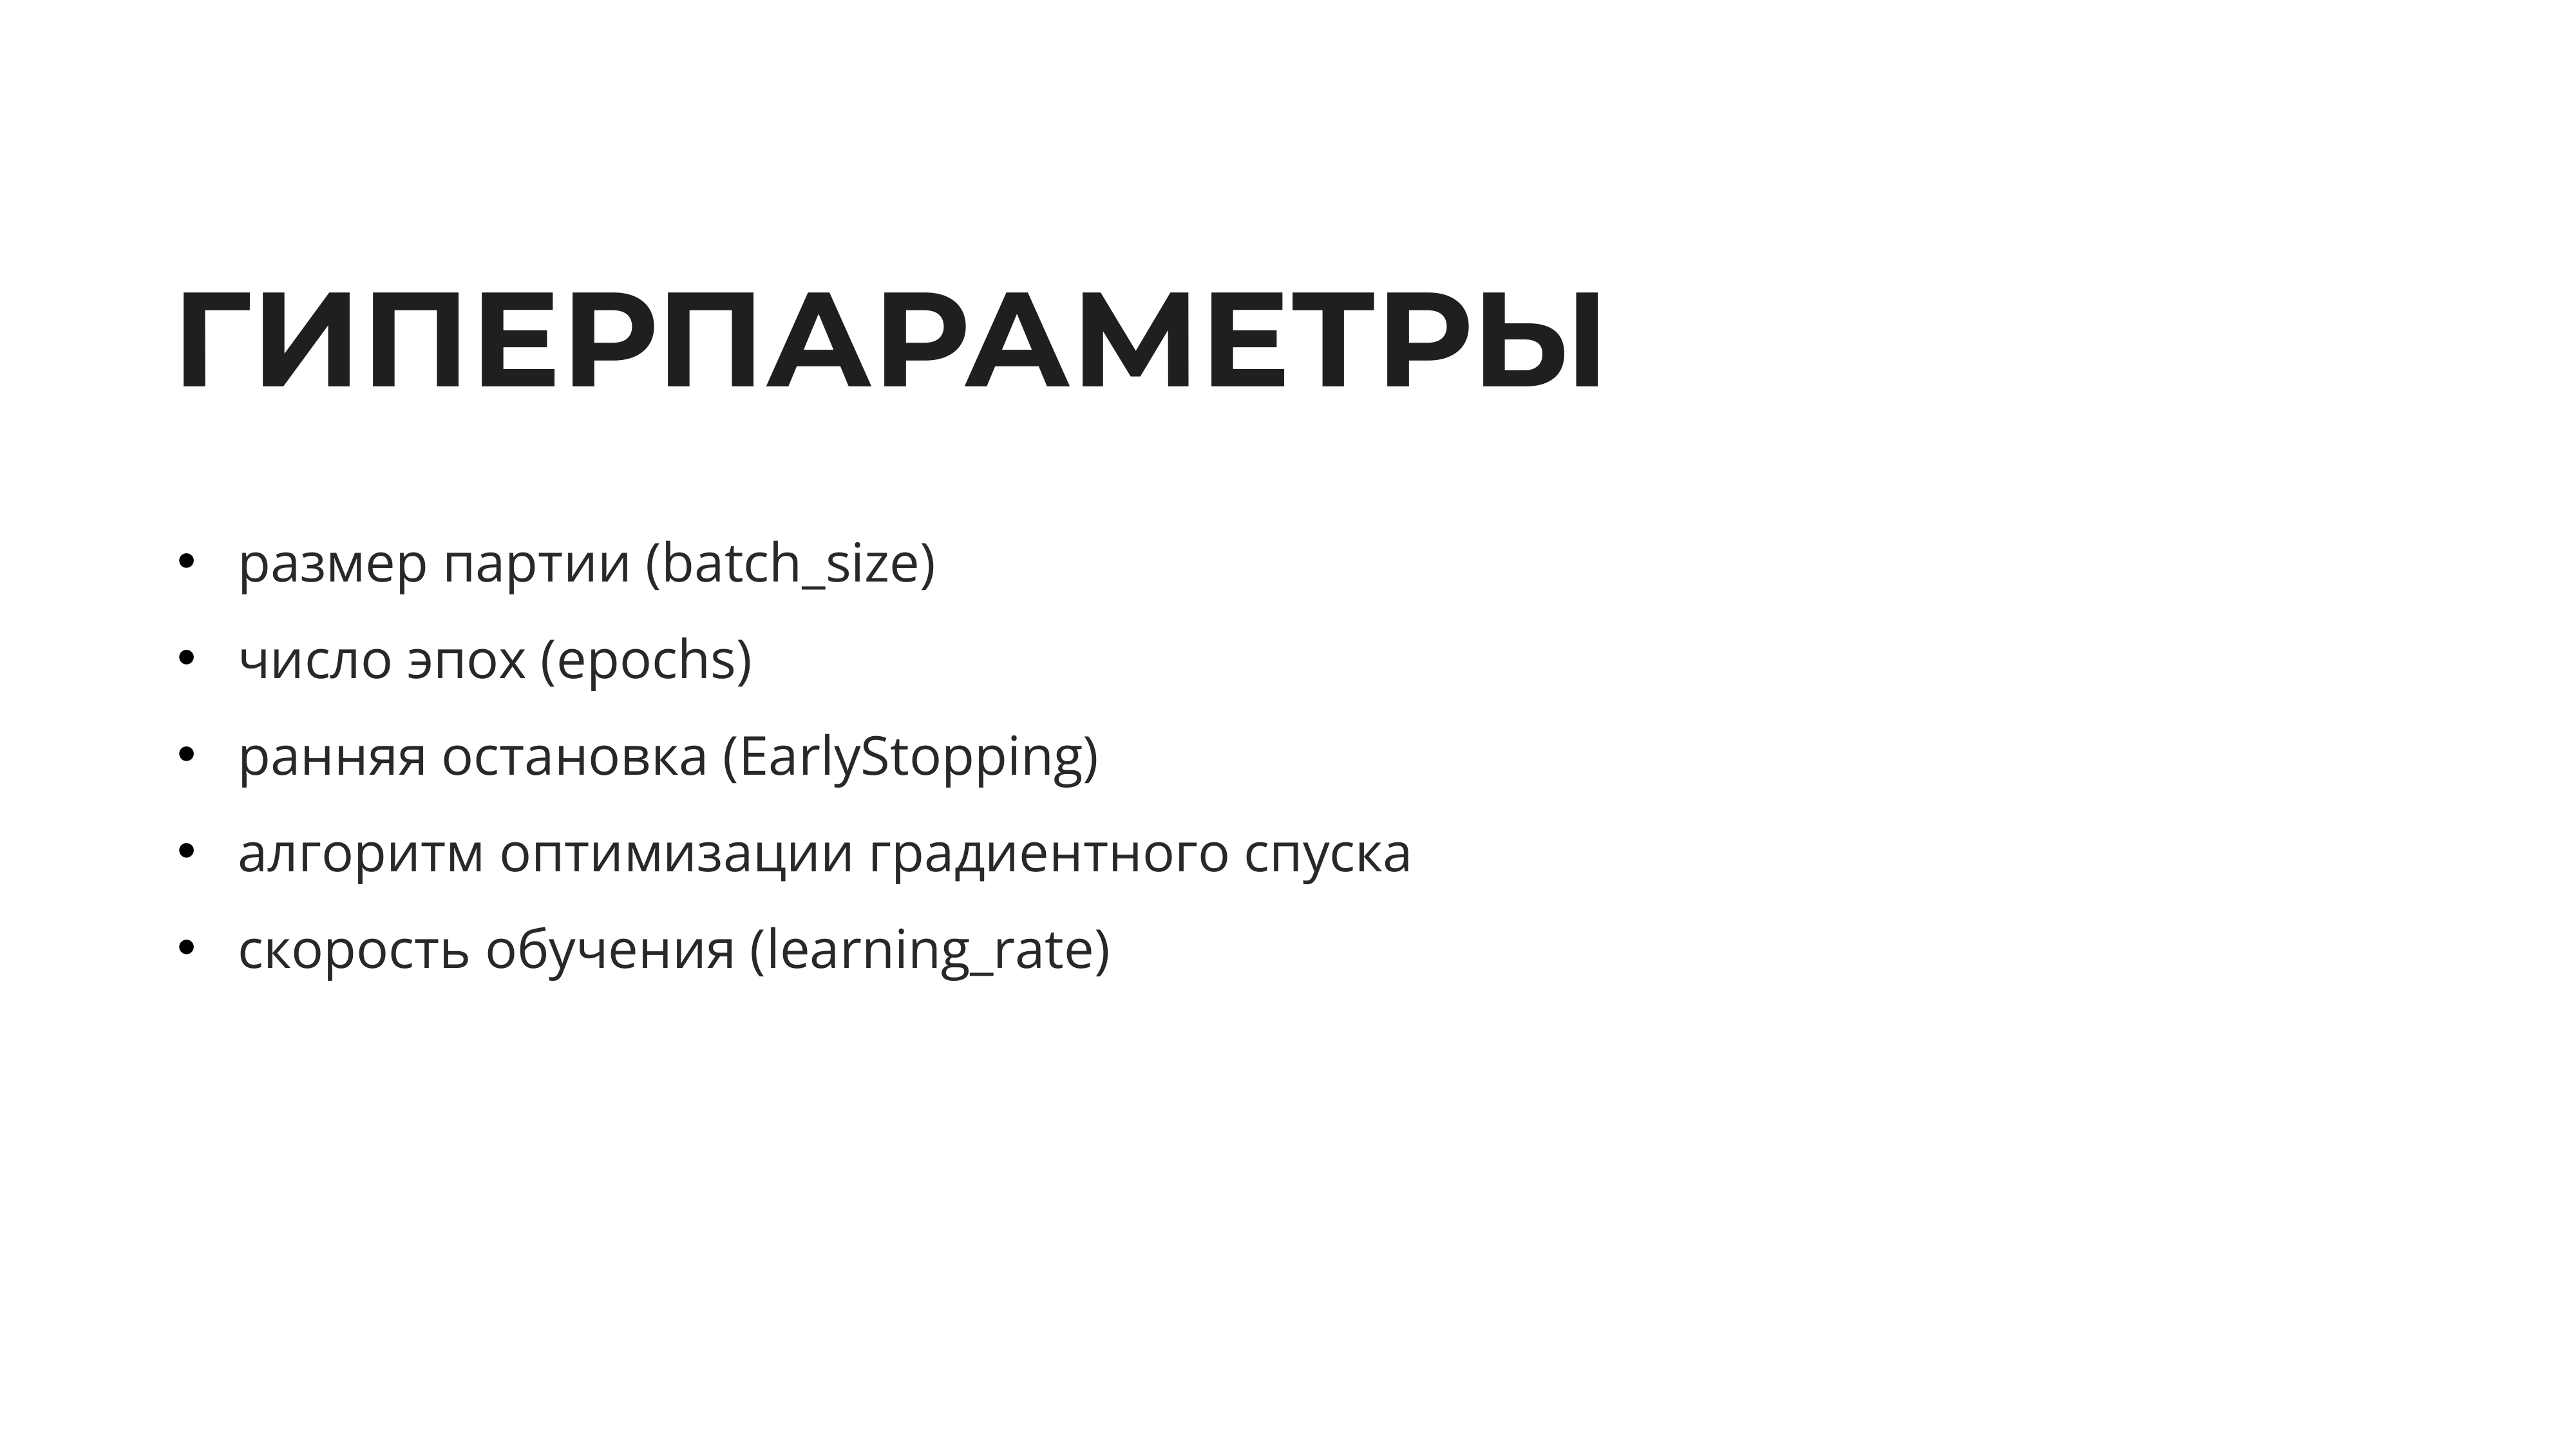

ГИПЕРПАРАМЕТРЫ
размер партии (batch_size)
число эпох (epochs)
ранняя остановка (EarlyStopping)
алгоритм оптимизации градиентного спуска
скорость обучения (learning_rate)